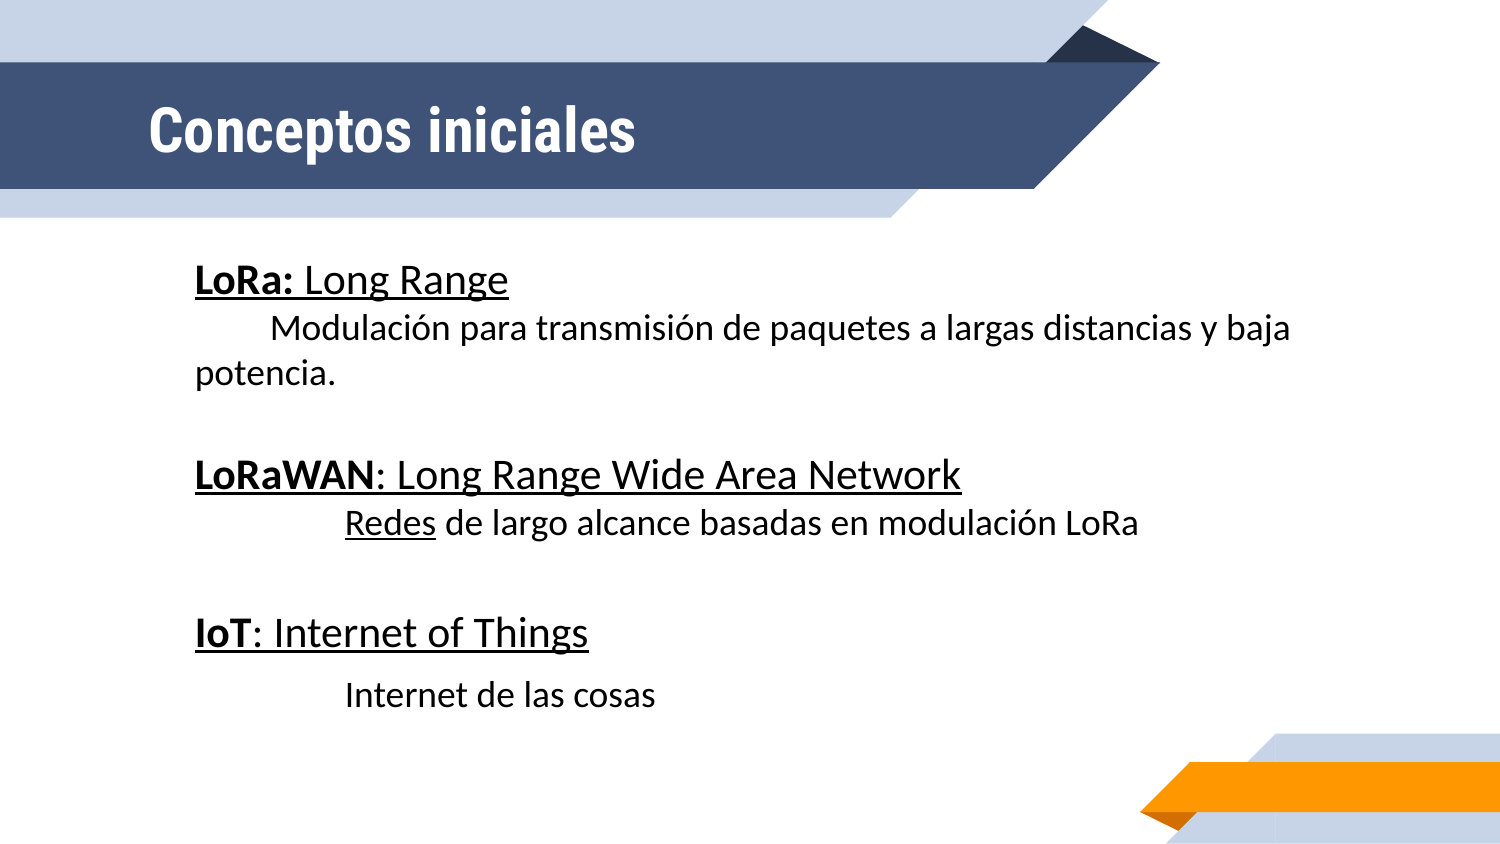

# Conceptos iniciales
LoRa: Long Range
Modulación para transmisión de paquetes a largas distancias y baja potencia.

LoRaWAN: Long Range Wide Area Network
	Redes de largo alcance basadas en modulación LoRa

IoT: Internet of Things
	Internet de las cosas